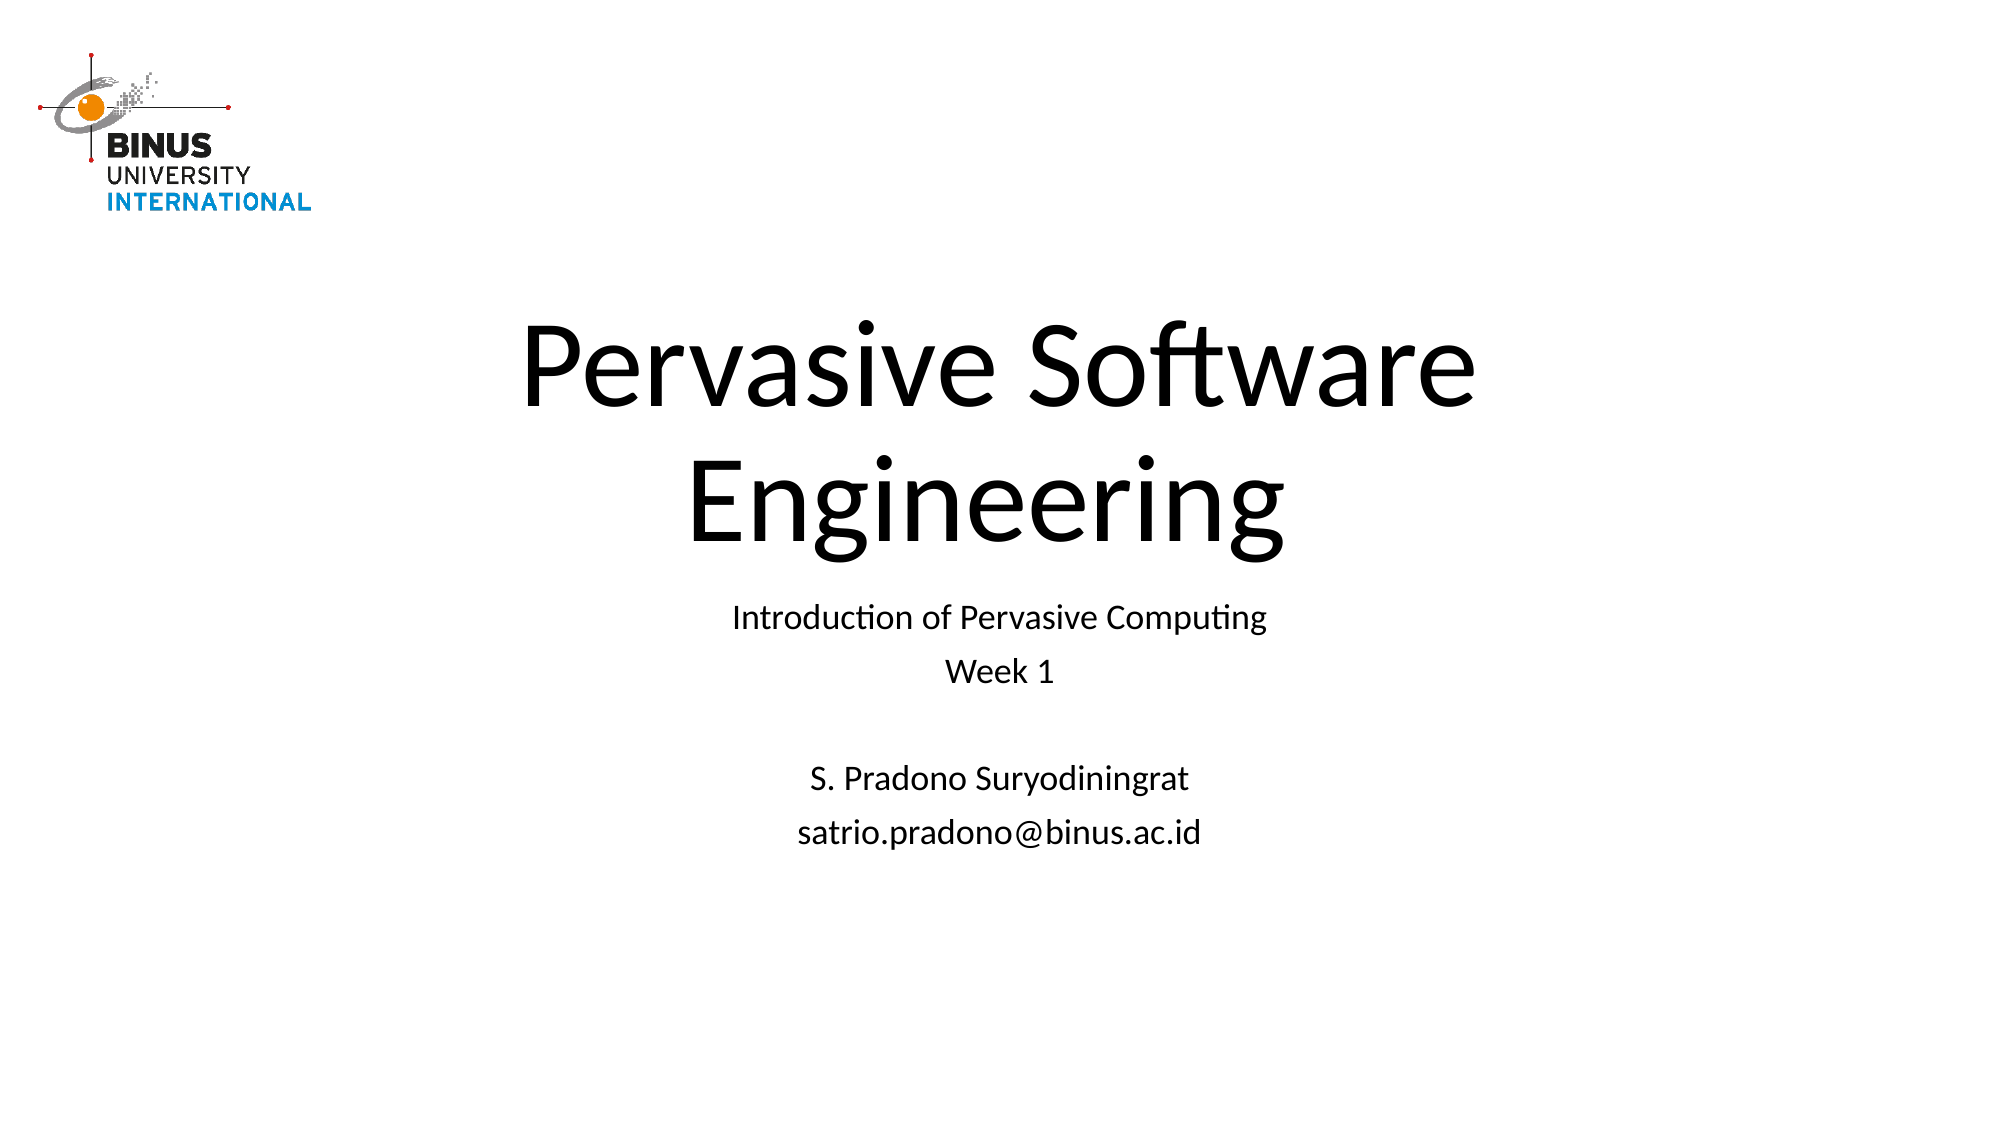

# Pervasive Software Engineering
Introduction of Pervasive Computing
Week 1

S. Pradono Suryodiningrat
satrio.pradono@binus.ac.id